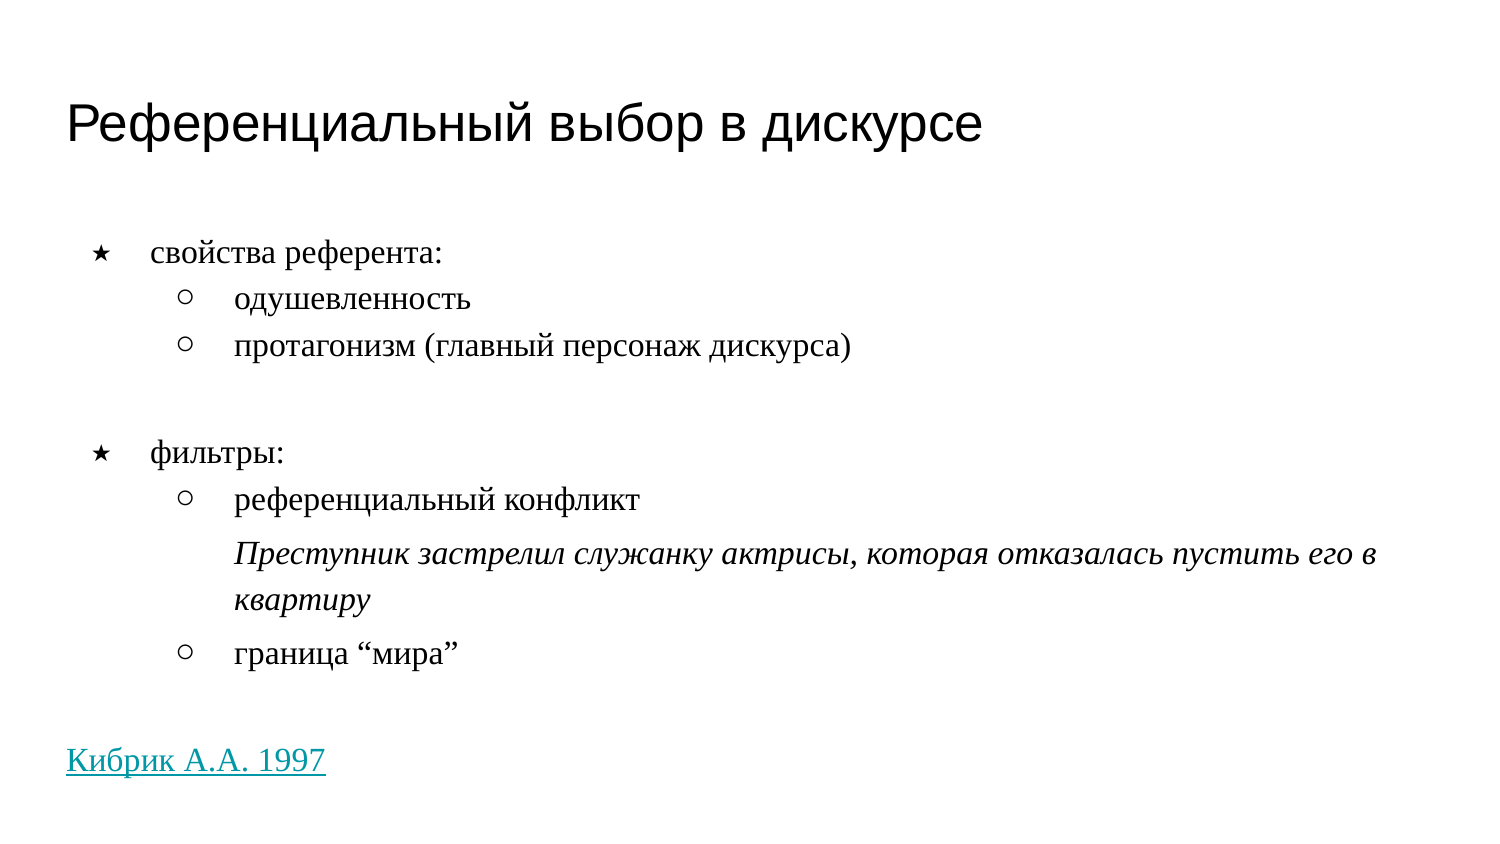

# Референциальный выбор в дискурсе

свойства референта:
одушевленность
протагонизм (главный персонаж дискурса)

фильтры:
референциальный конфликт
Преступник застрелил служанку актрисы, которая отказалась пустить его в квартиру
граница “мира”

Кибрик А.А. 1997